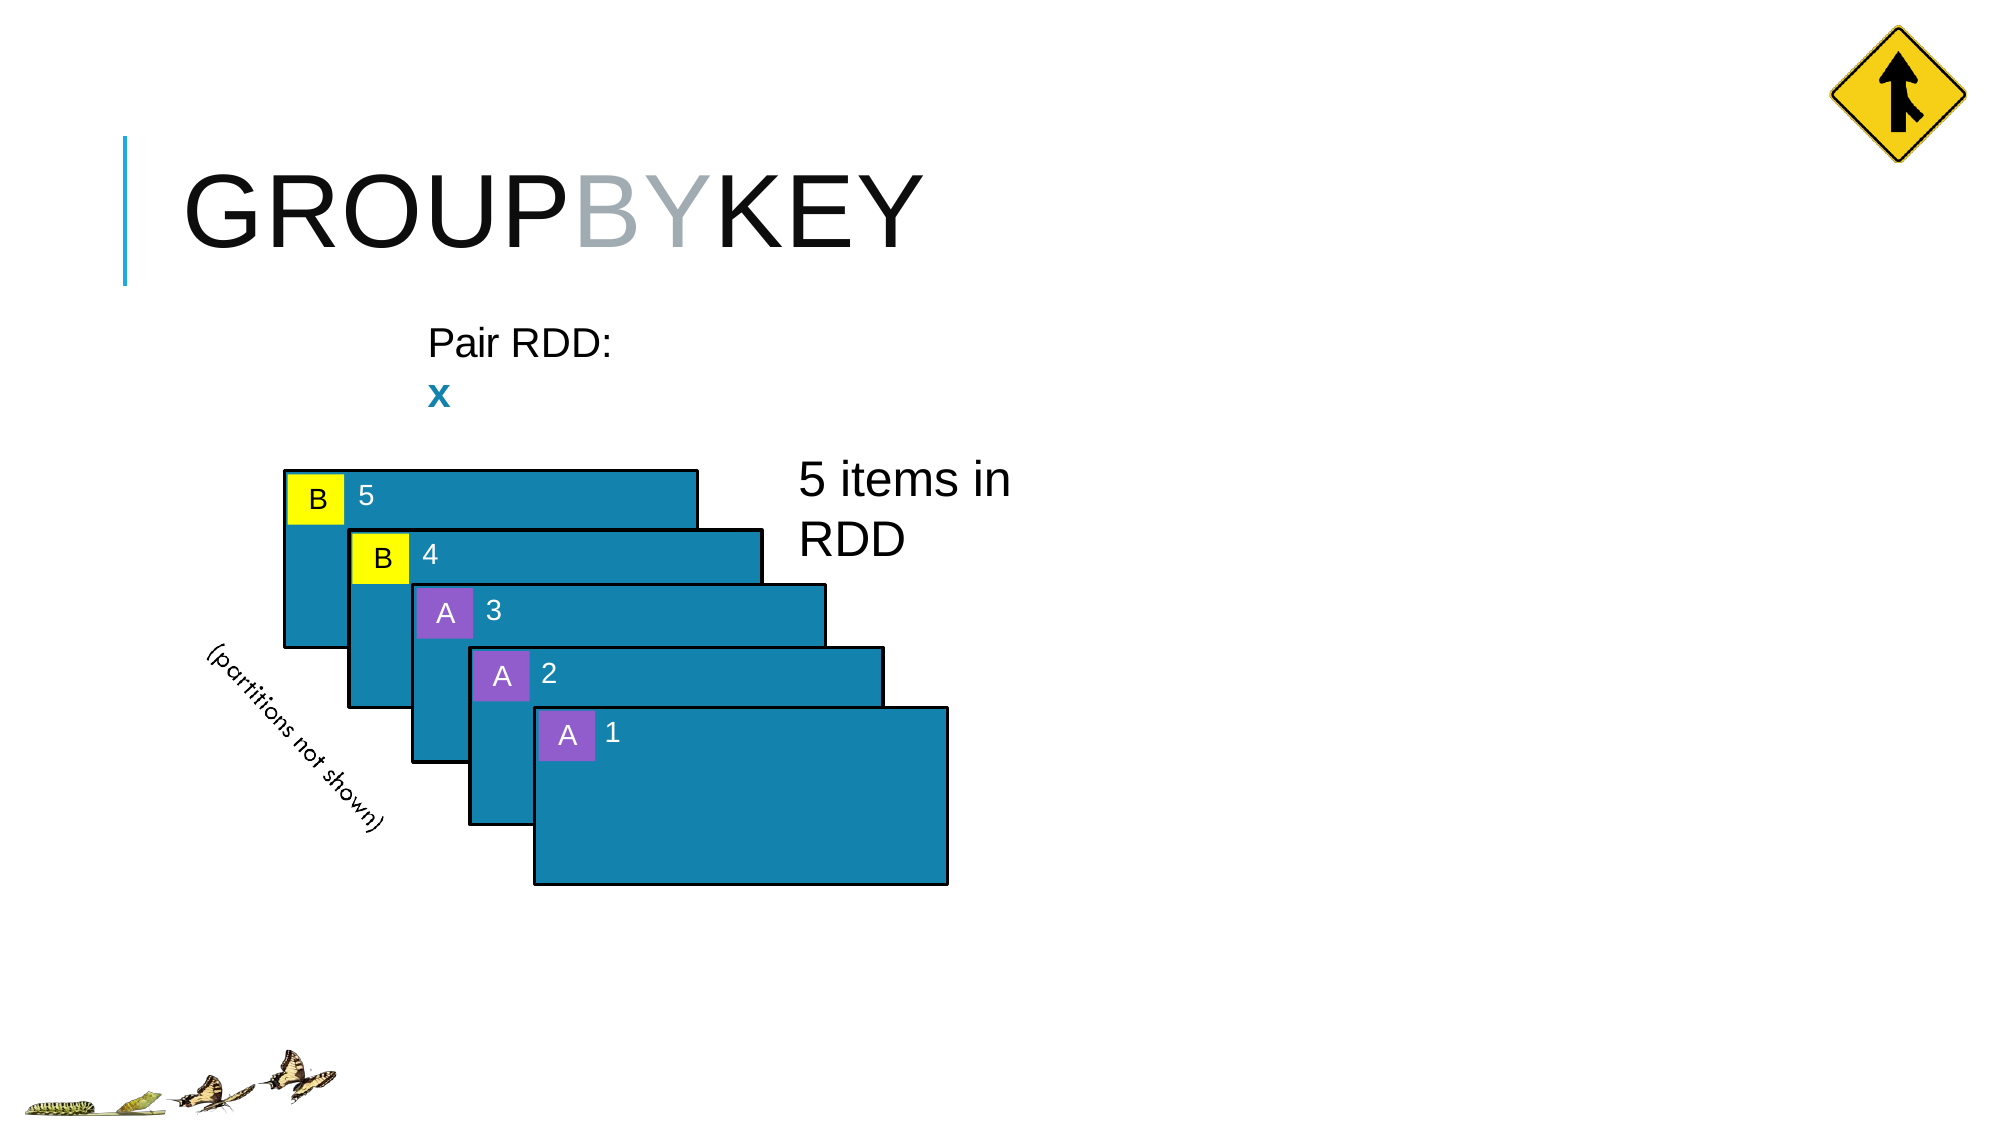

# GROUPBYKEY
Pair RDD: x
5 items in RDD

5
B

4
B

3
A

2
A

1
A